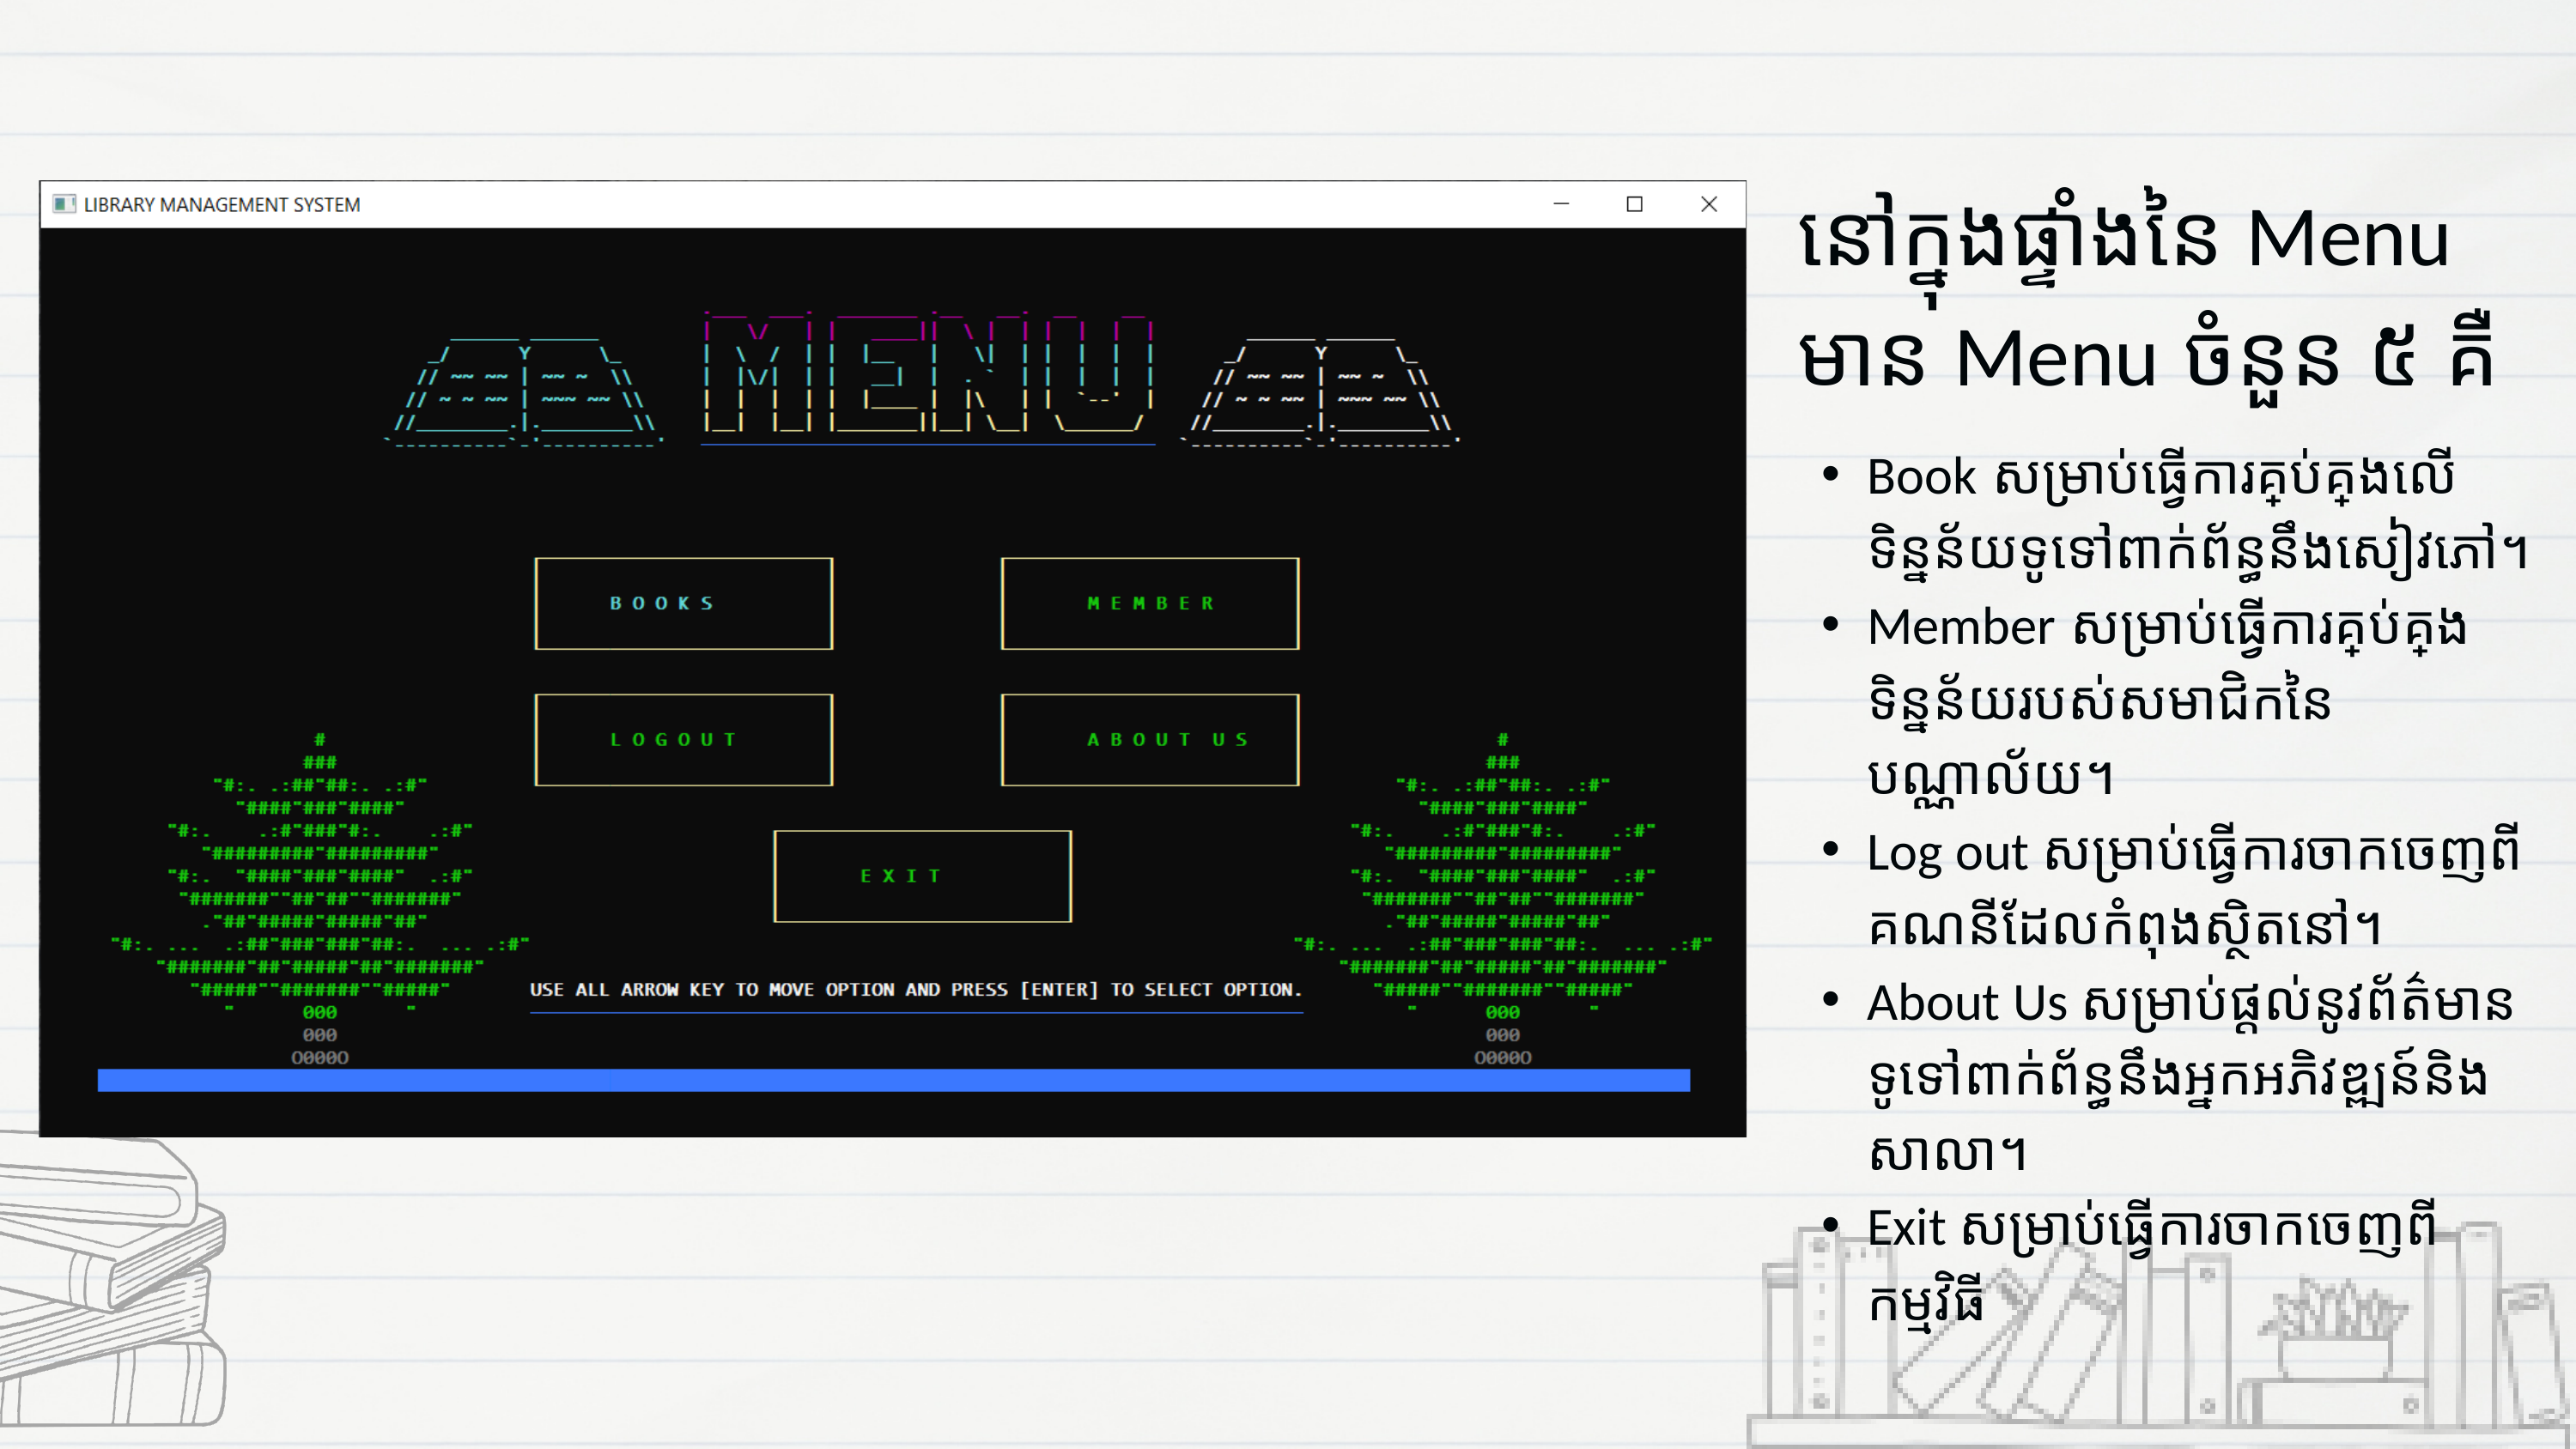

នៅក្នុងផ្ទាំងនៃ Menu មាន Menu ចំនួន ៥ គឺ

Book សម្រាប់ធ្វើការគ្រប់គ្រងលើទិន្នន័យទូទៅពាក់ព័ន្ធនឹងសៀវភៅ។
Member សម្រាប់ធ្វើការគ្រប់គ្រងទិន្នន័យរបស់សមាជិកនៃបណ្ណាល័យ។
Log out សម្រាប់ធ្វើការចាកចេញពីគណនីដែលកំពុងស្ថិតនៅ។
About Us សម្រាប់ផ្ដល់នូវព័ត៌មានទូទៅពាក់ព័ន្ធនឹងអ្នកអភិវឌ្ឍន៍និងសាលា។
Exit សម្រាប់ធ្វើការចាកចេញពីកម្មវិធី